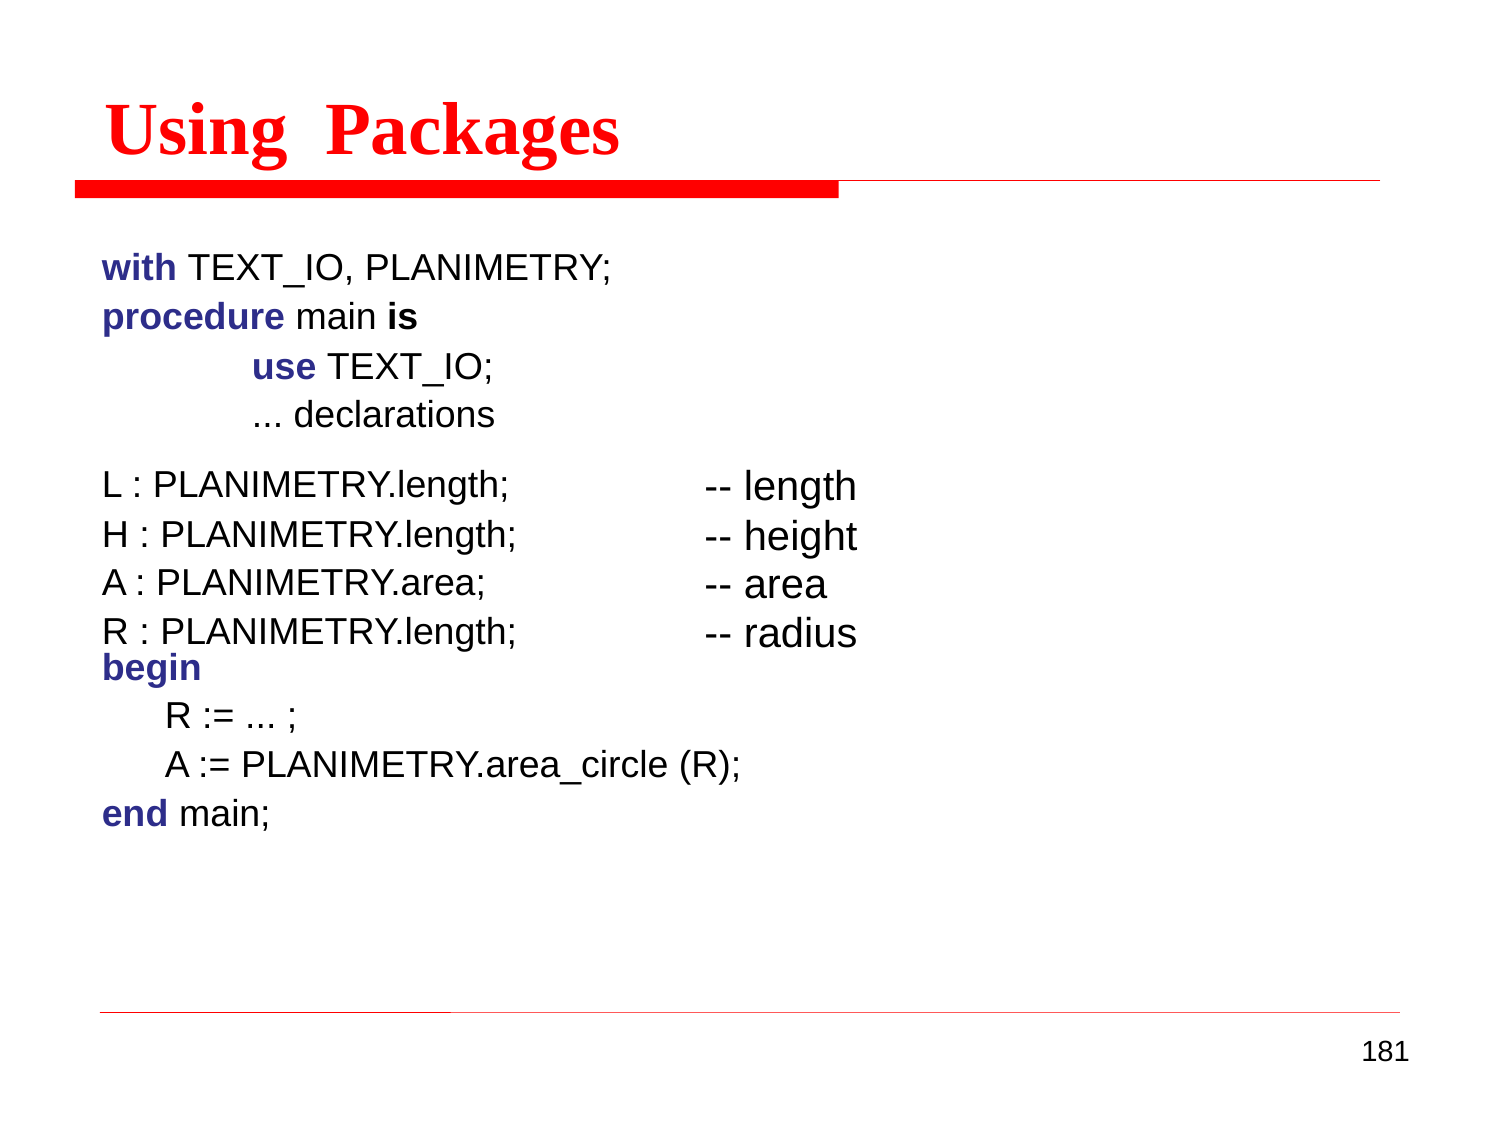

Using  Packages

with TEXT_IO, PLANIMETRY;
procedure main is
	use TEXT_IO;
	... declarations

L : PLANIMETRY.length;
H : PLANIMETRY.length;
A : PLANIMETRY.area;
R : PLANIMETRY.length;
begin
      R := ... ;
      A := PLANIMETRY.area_circle (R);
end main;

-- length
-- height
-- area
-- radius
181